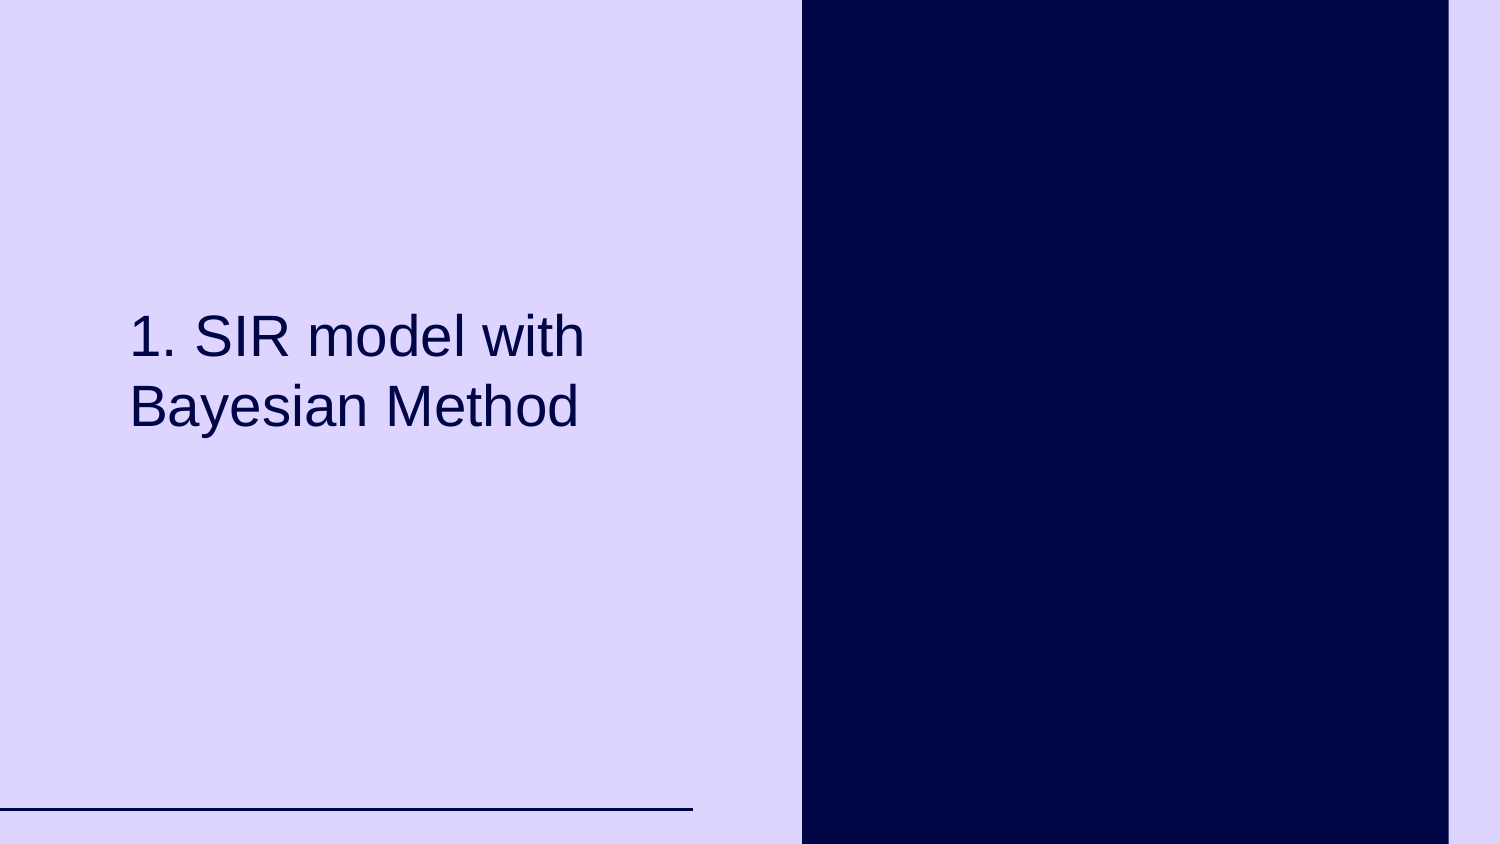

# 1. SIR model with Bayesian Method